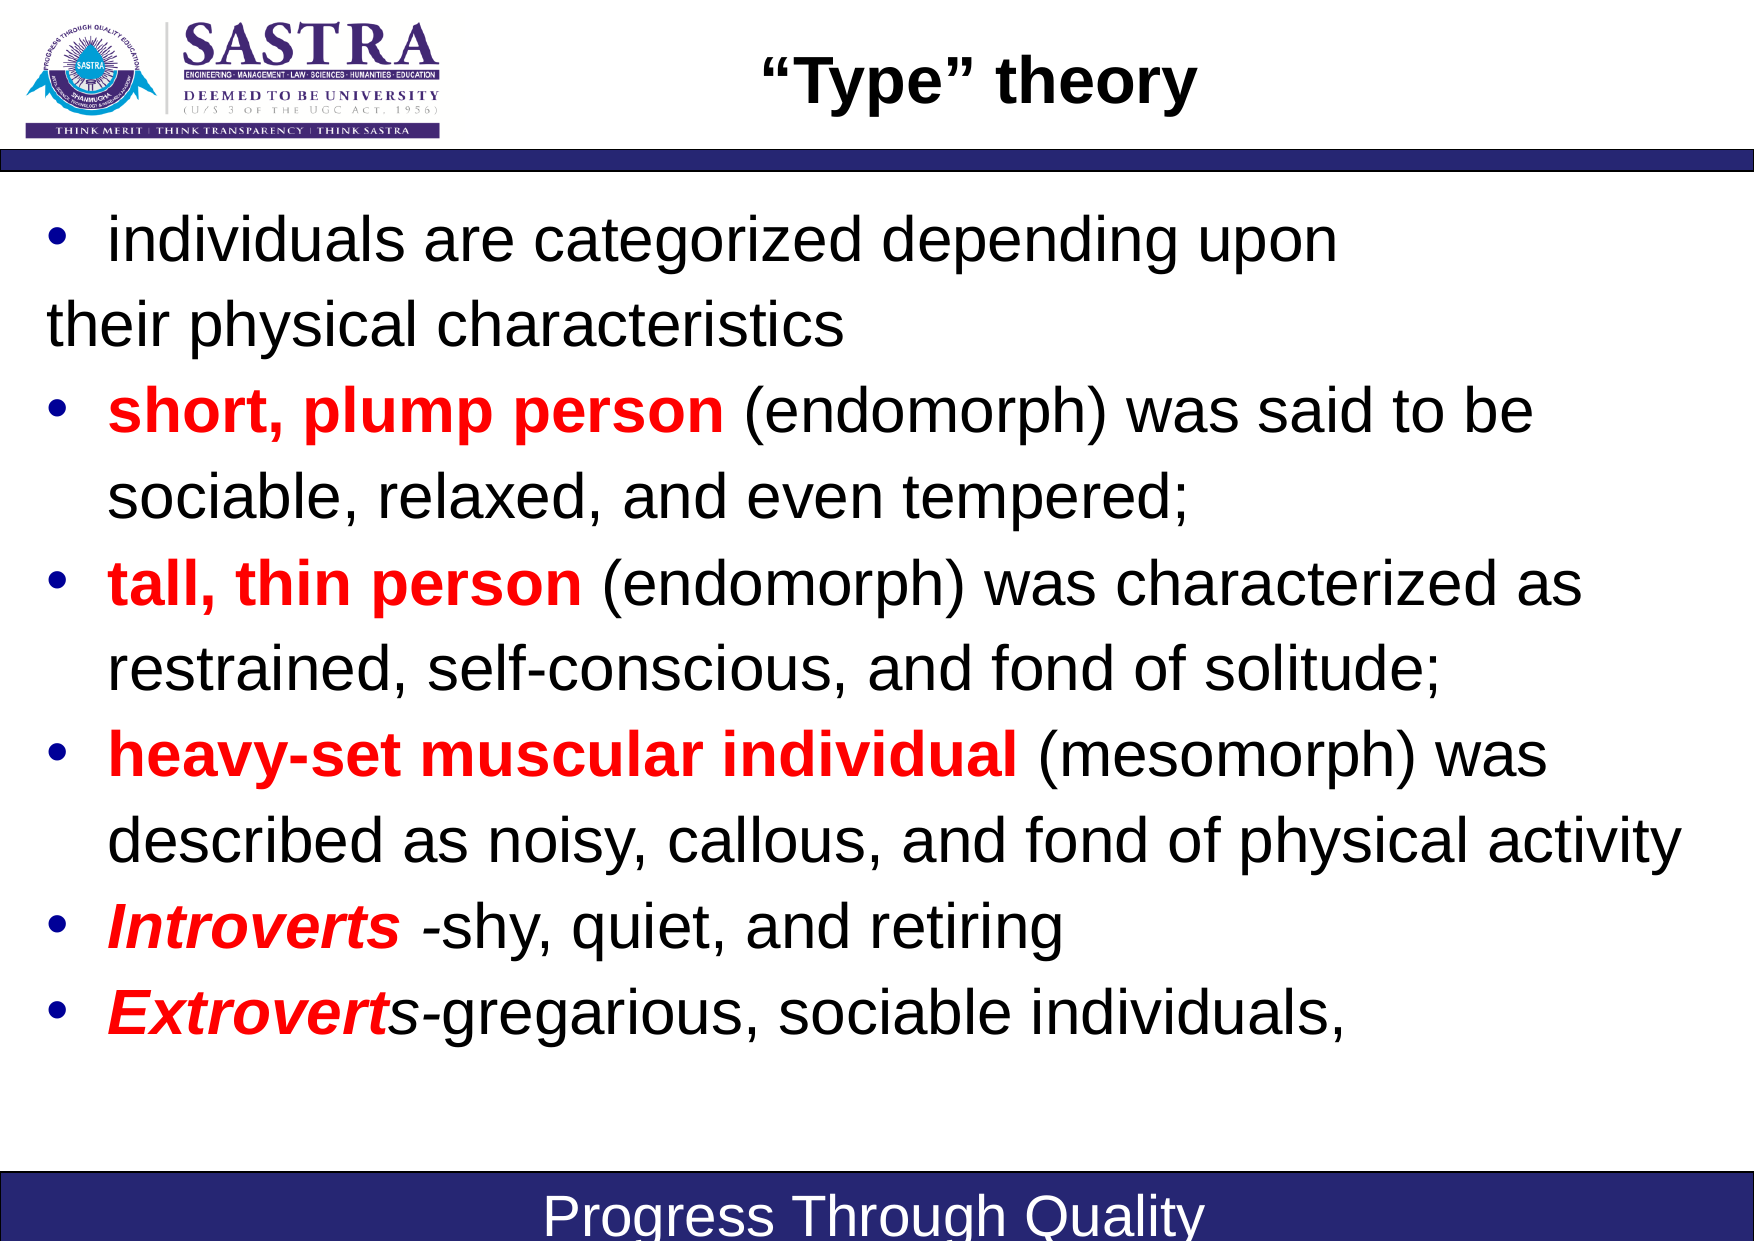

# “Type” theory
individuals are categorized depending upon
their physical characteristics
short, plump person (endomorph) was said to be sociable, relaxed, and even tempered;
tall, thin person (endomorph) was characterized as restrained, self-conscious, and fond of solitude;
heavy-set muscular individual (mesomorph) was described as noisy, callous, and fond of physical activity
Introverts -shy, quiet, and retiring
Extroverts-gregarious, sociable individuals,